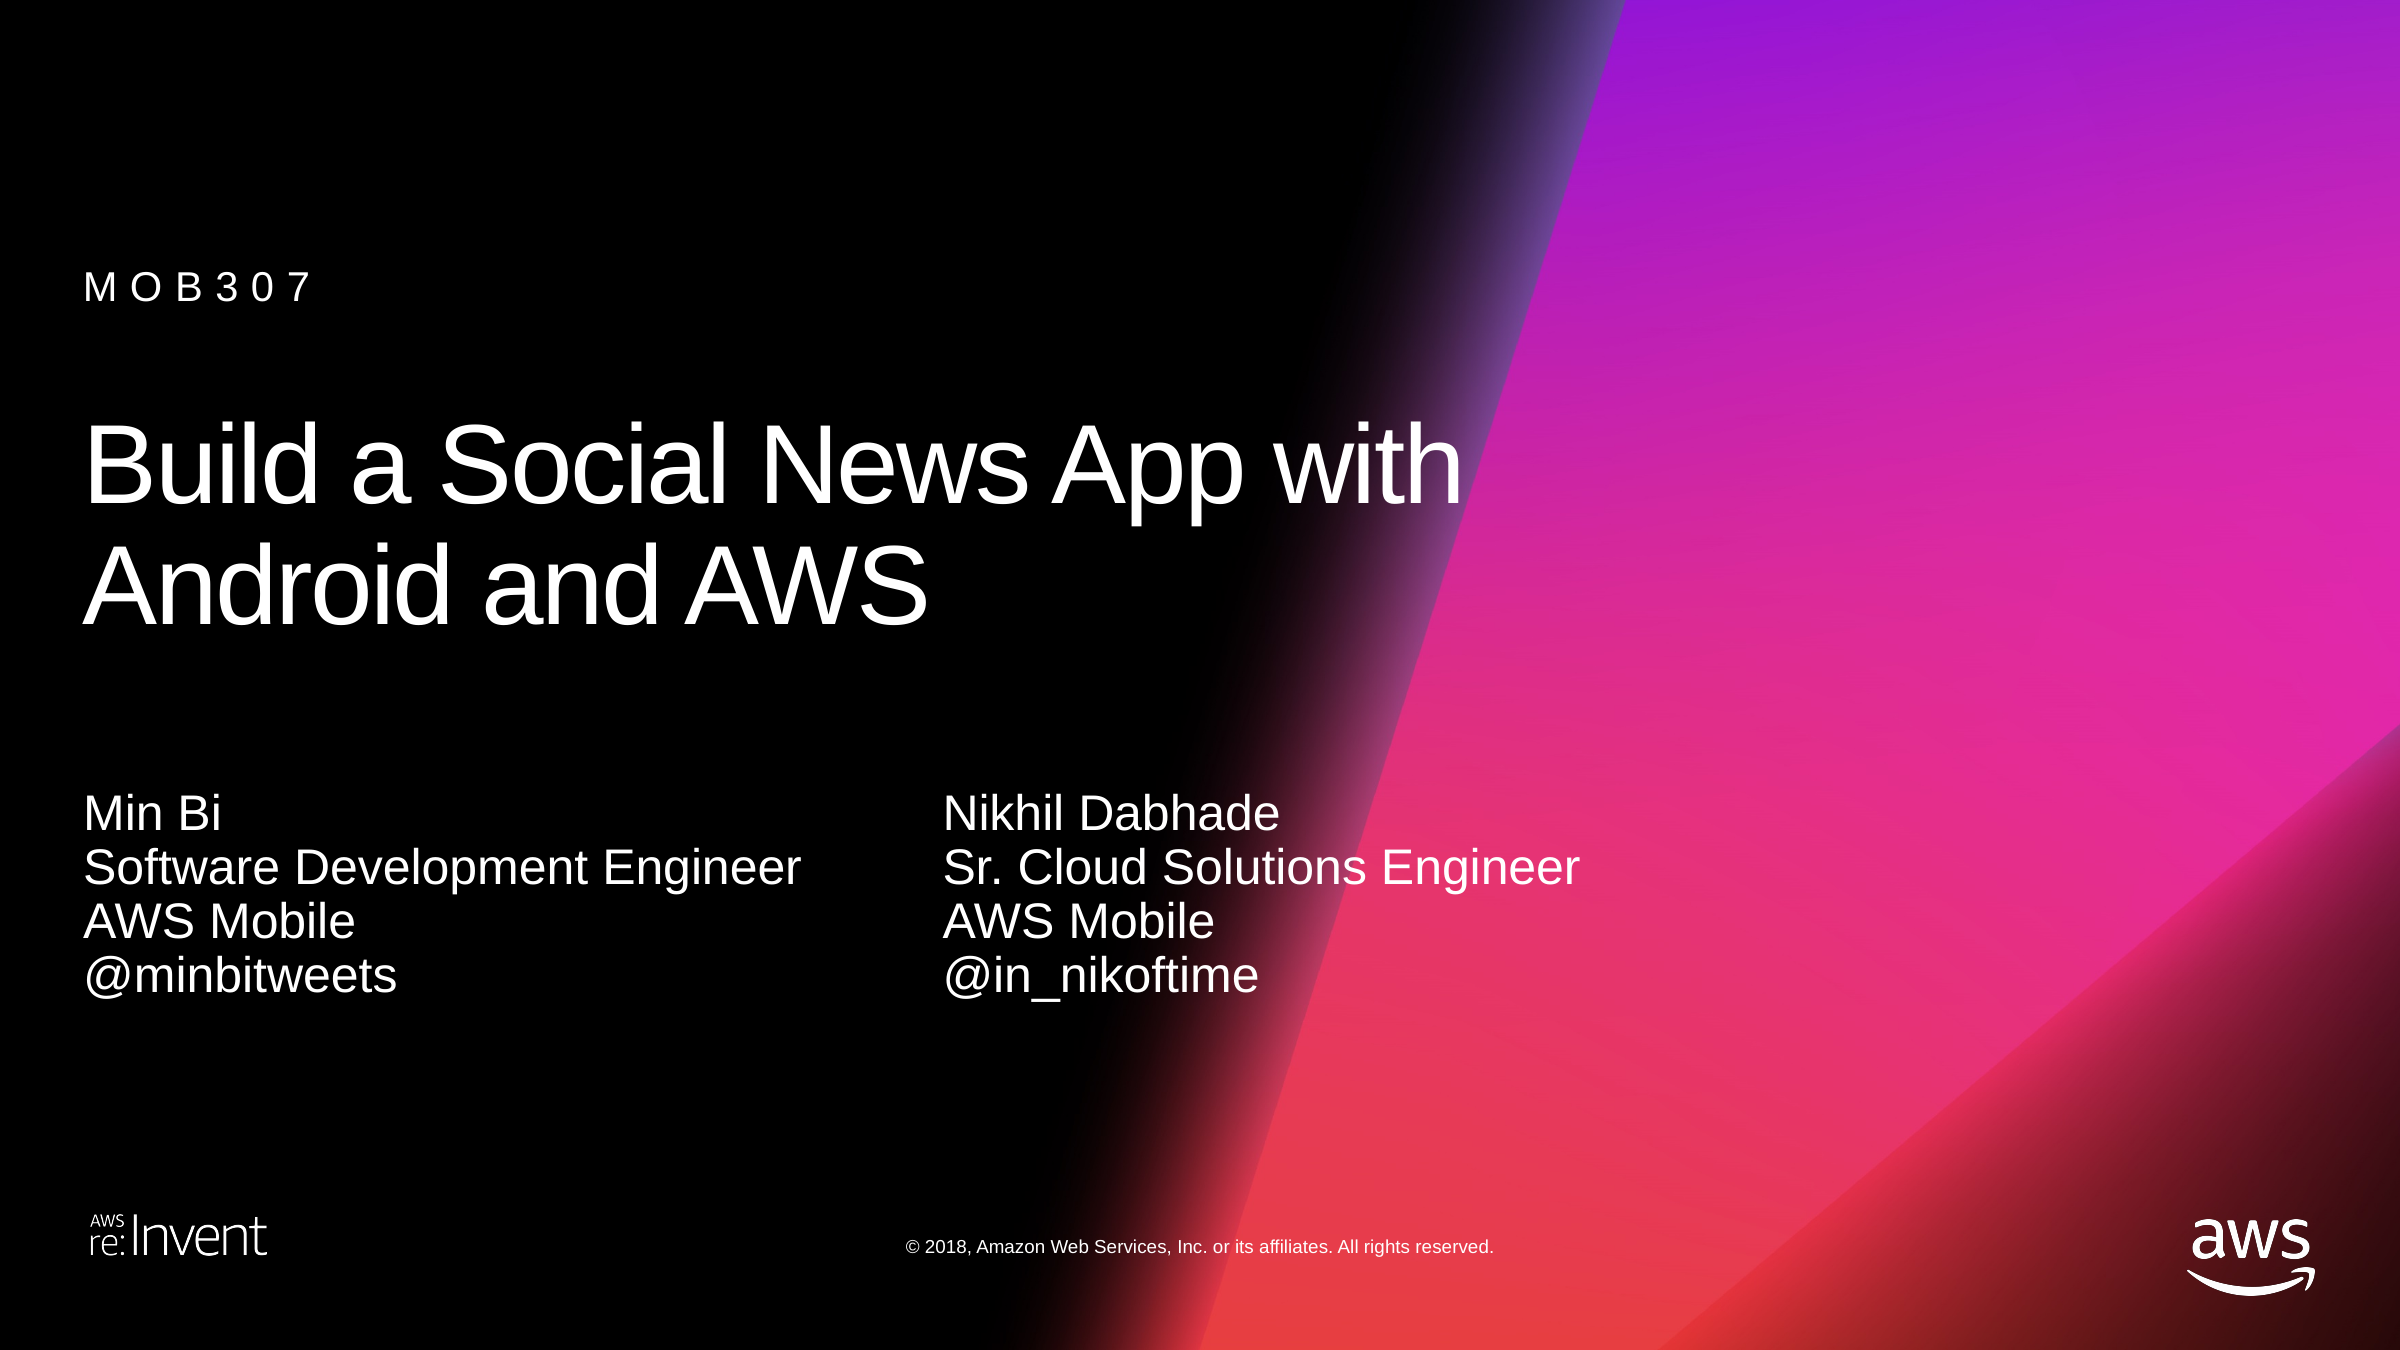

MOB307
# Build a Social News App with Android and AWS
Min Bi
Software Development Engineer
AWS Mobile
@minbitweets
Nikhil Dabhade
Sr. Cloud Solutions Engineer
AWS Mobile
@in_nikoftime